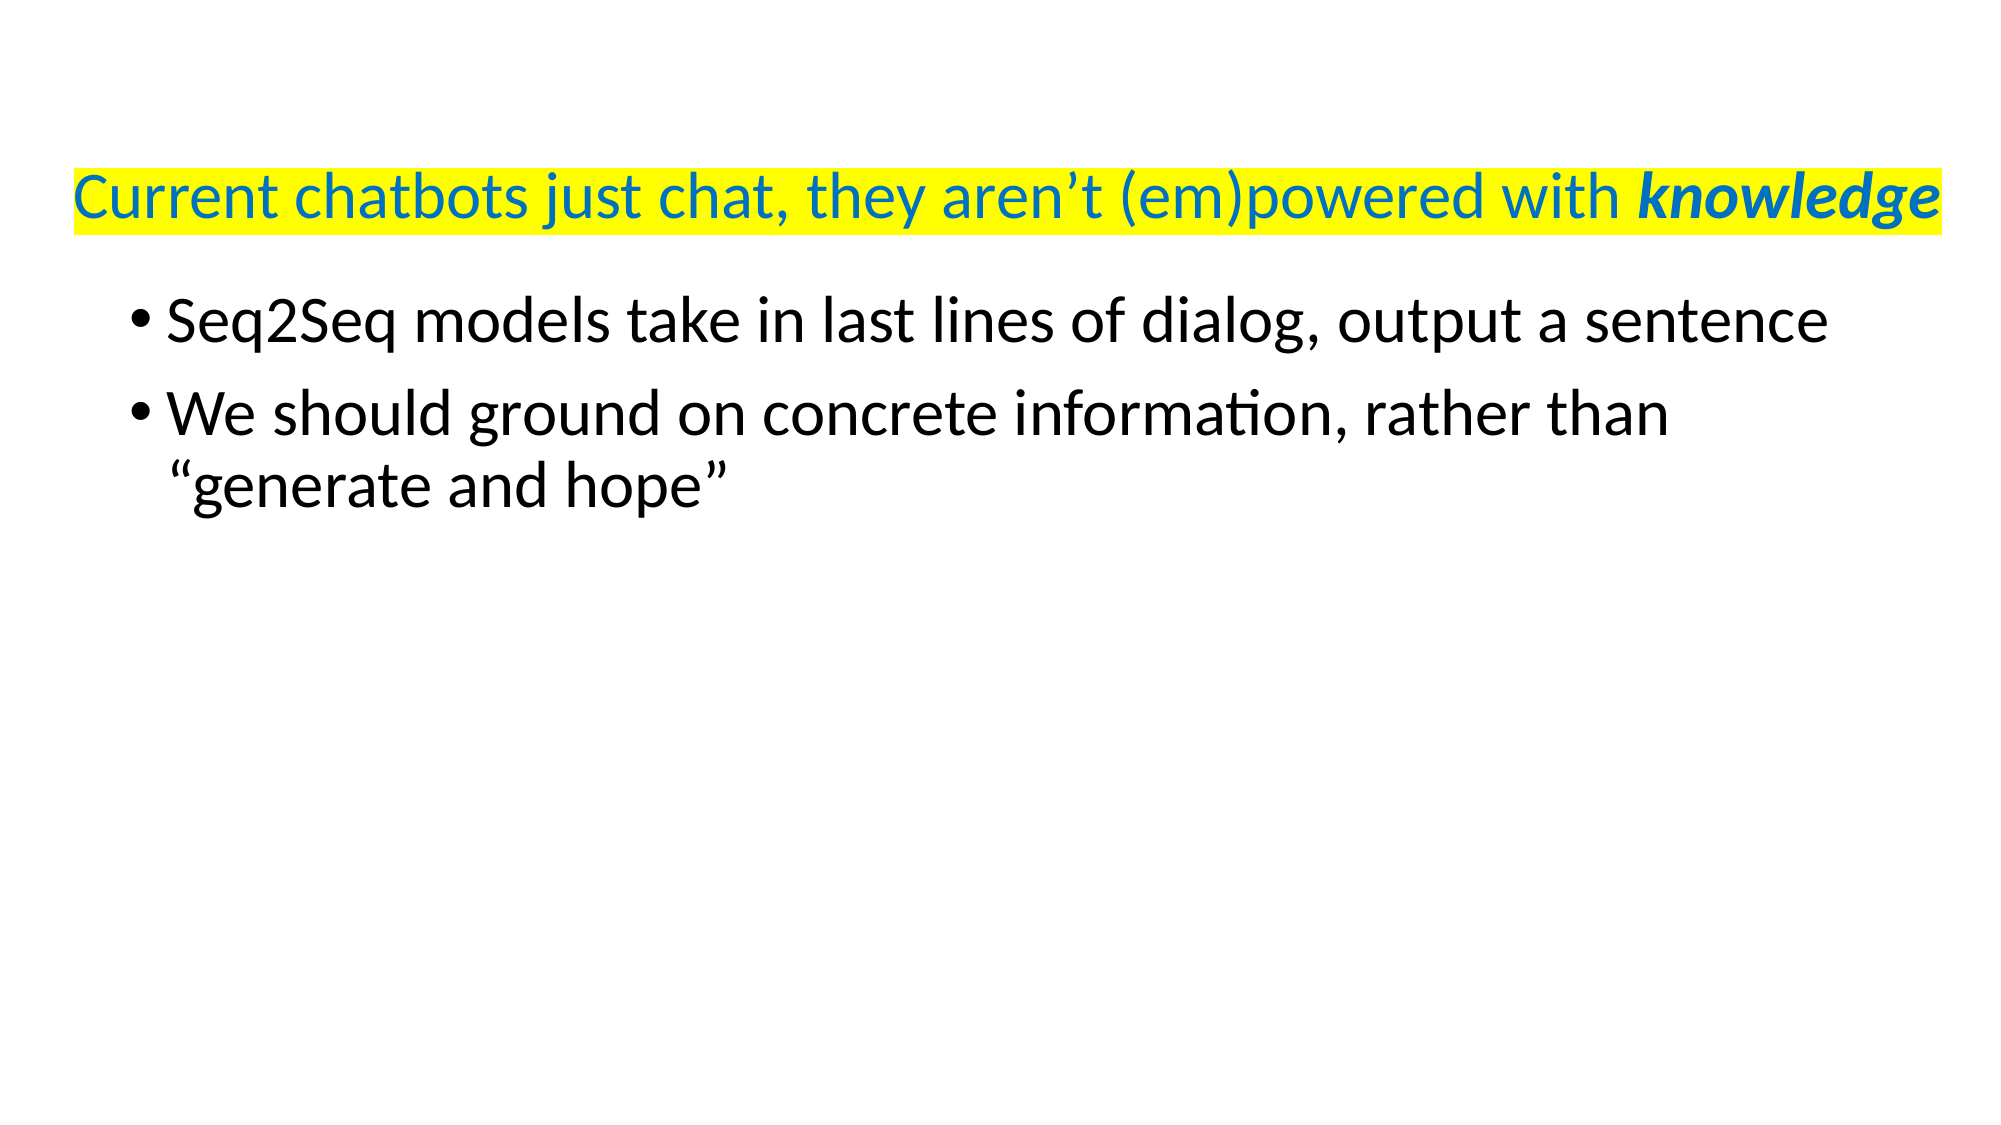

Current chatbots just chat, they aren’t (em)powered with knowledge
Seq2Seq models take in last lines of dialog, output a sentence
We should ground on concrete information, rather than “generate and hope”